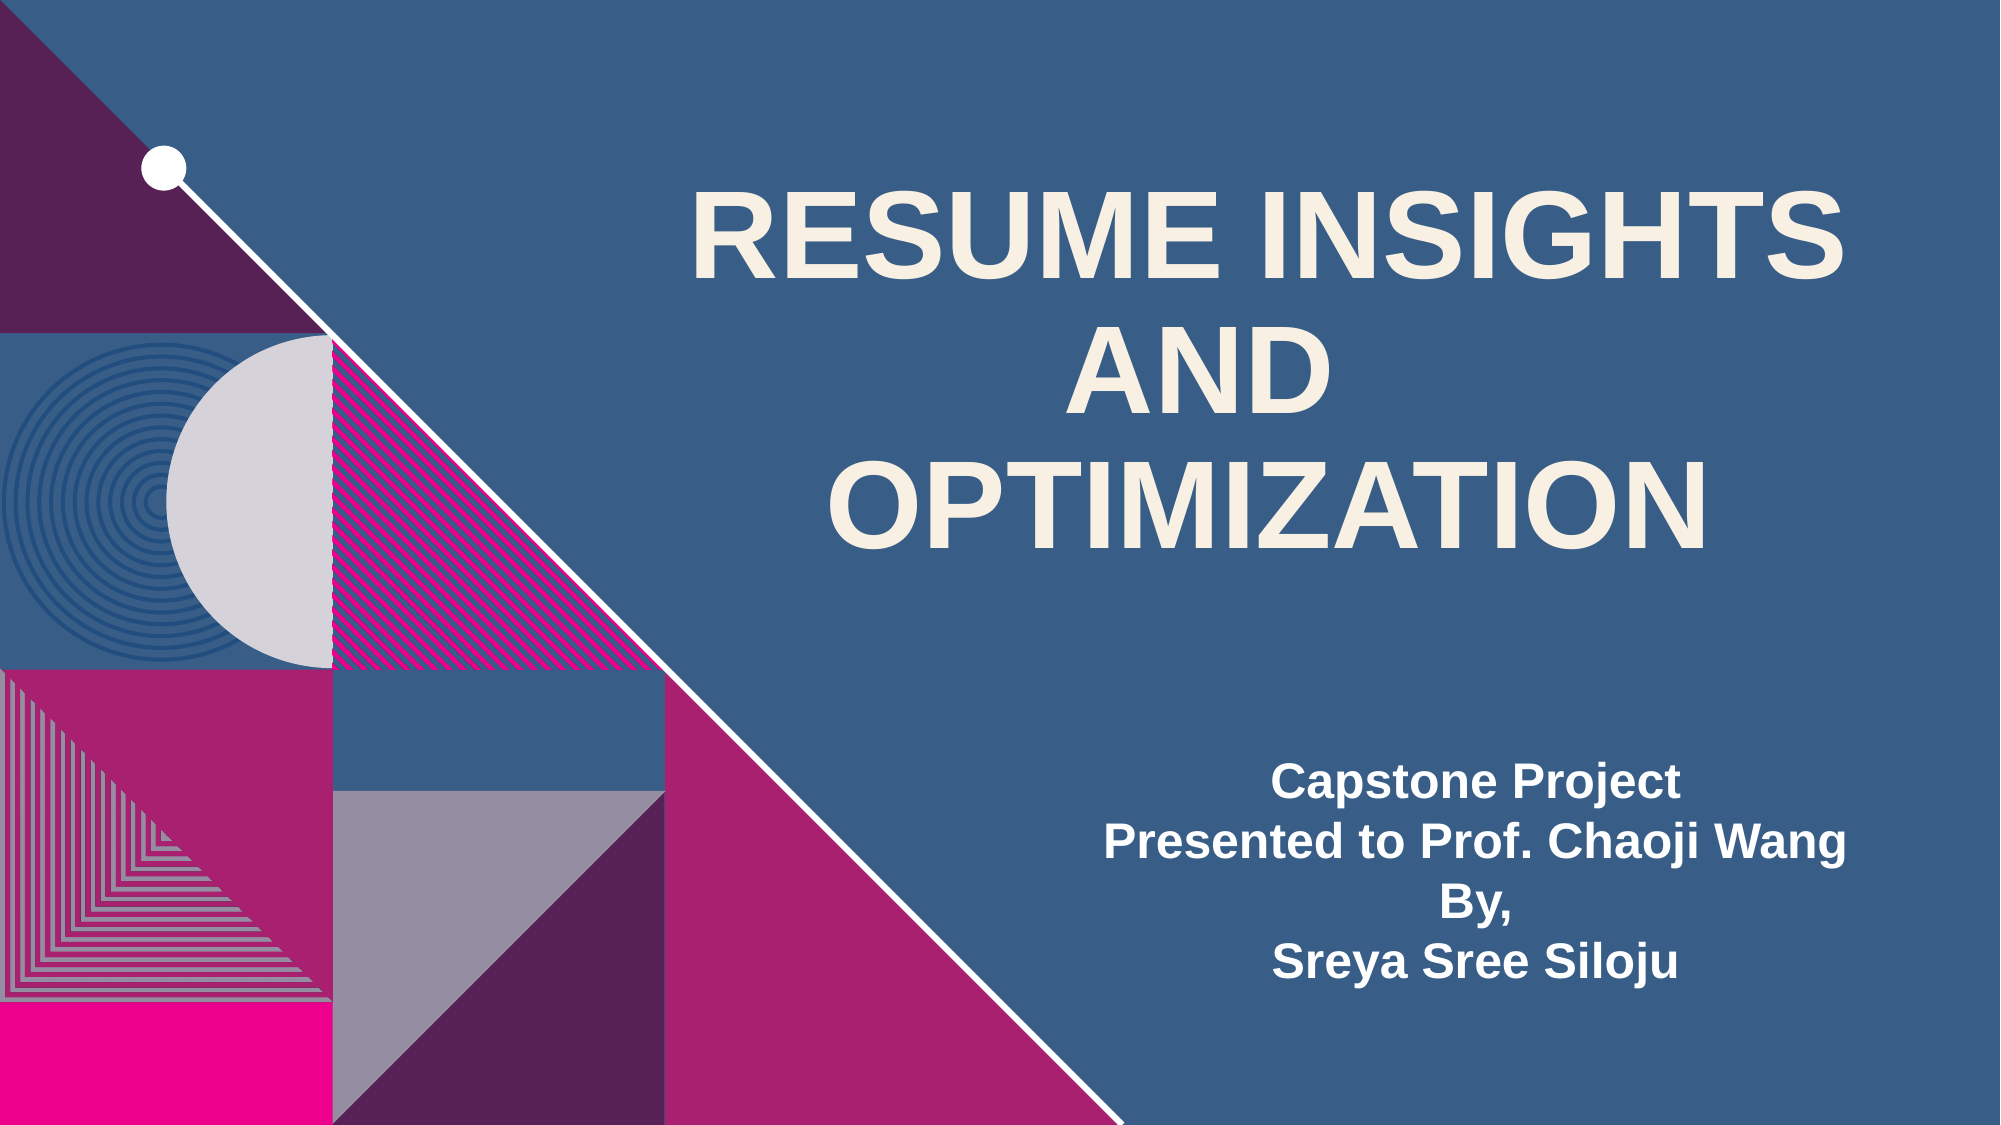

# RESUME INSIGHTS AND OPTIMIZATION
Capstone Project
Presented to Prof. Chaoji Wang
By,
Sreya Sree Siloju